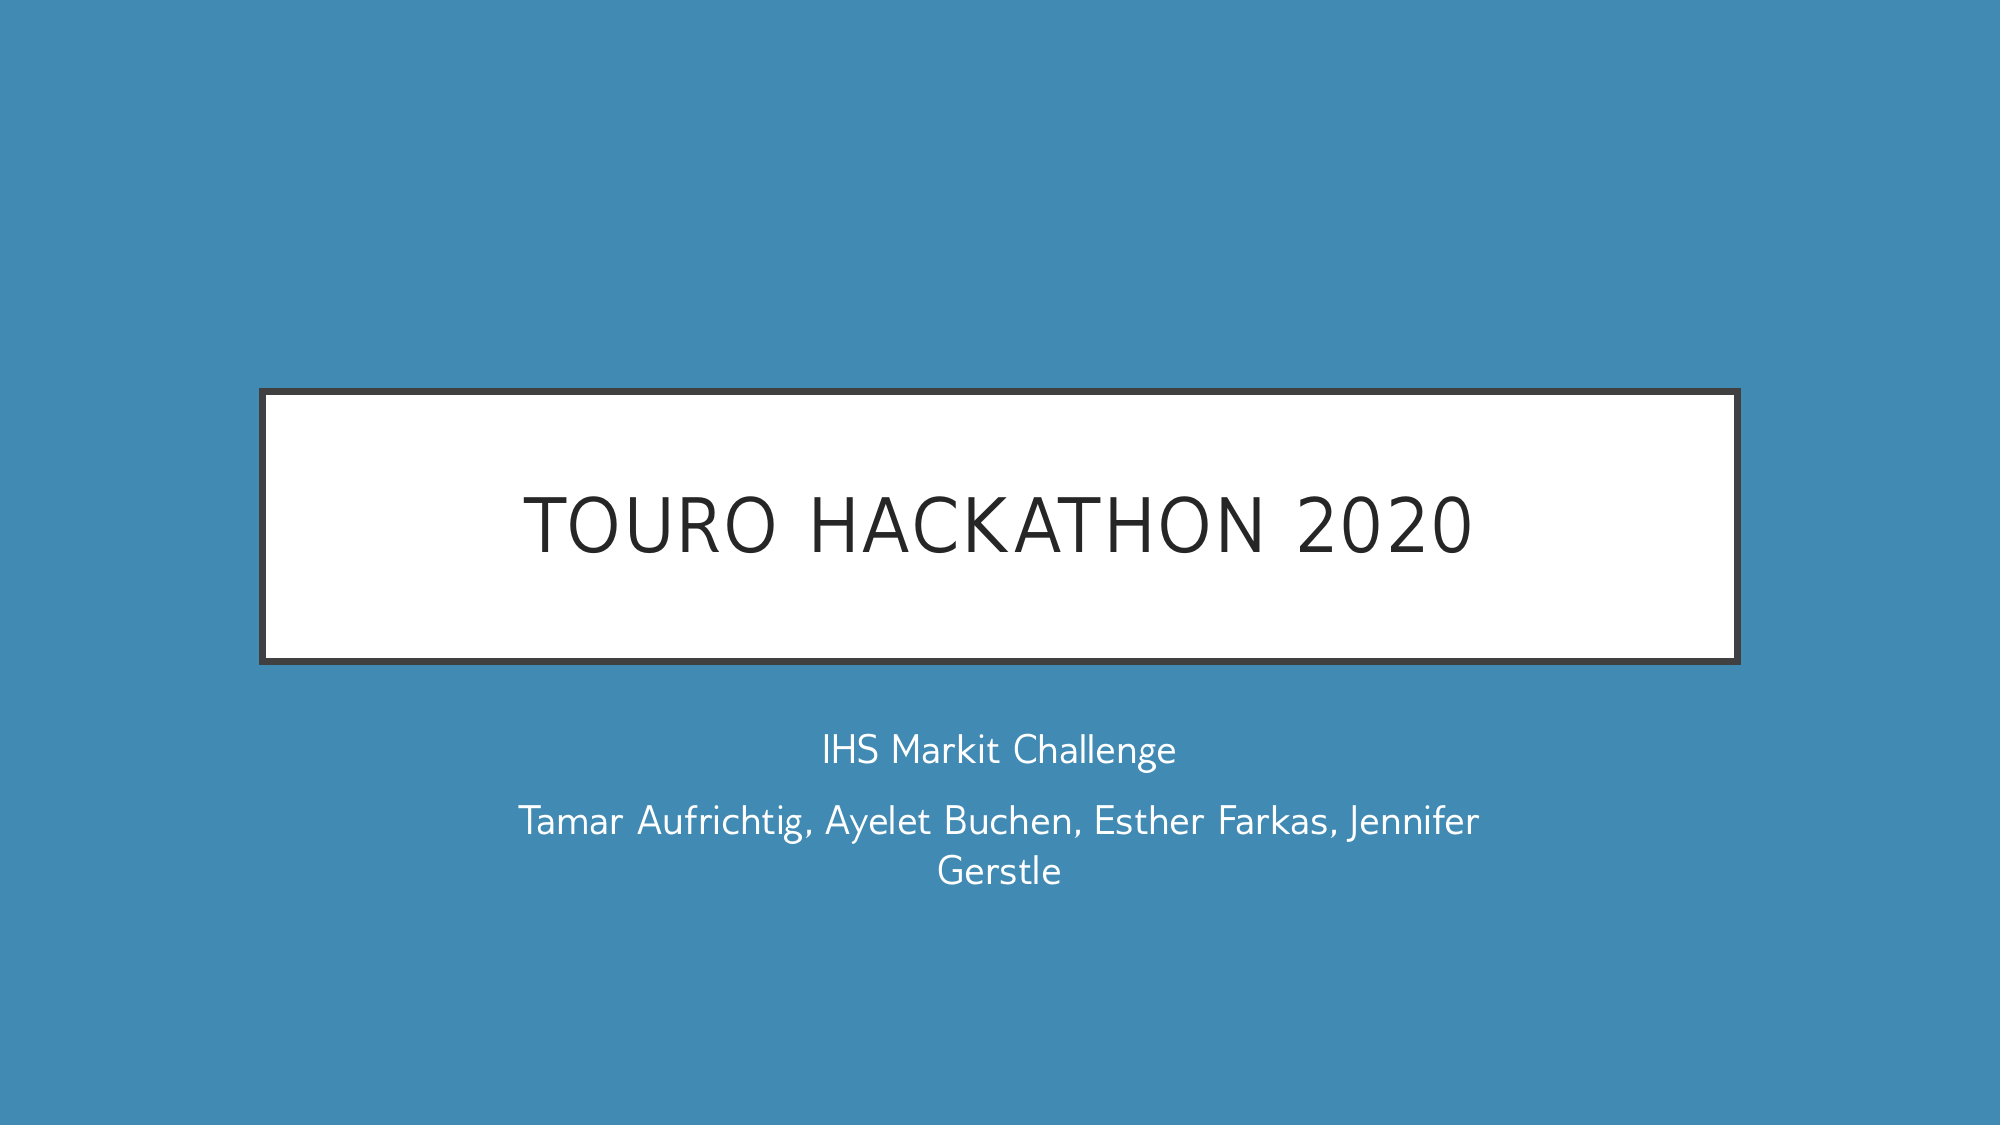

# Touro Hackathon 2020
IHS Markit Challenge
Tamar Aufrichtig, Ayelet Buchen, Esther Farkas, Jennifer Gerstle